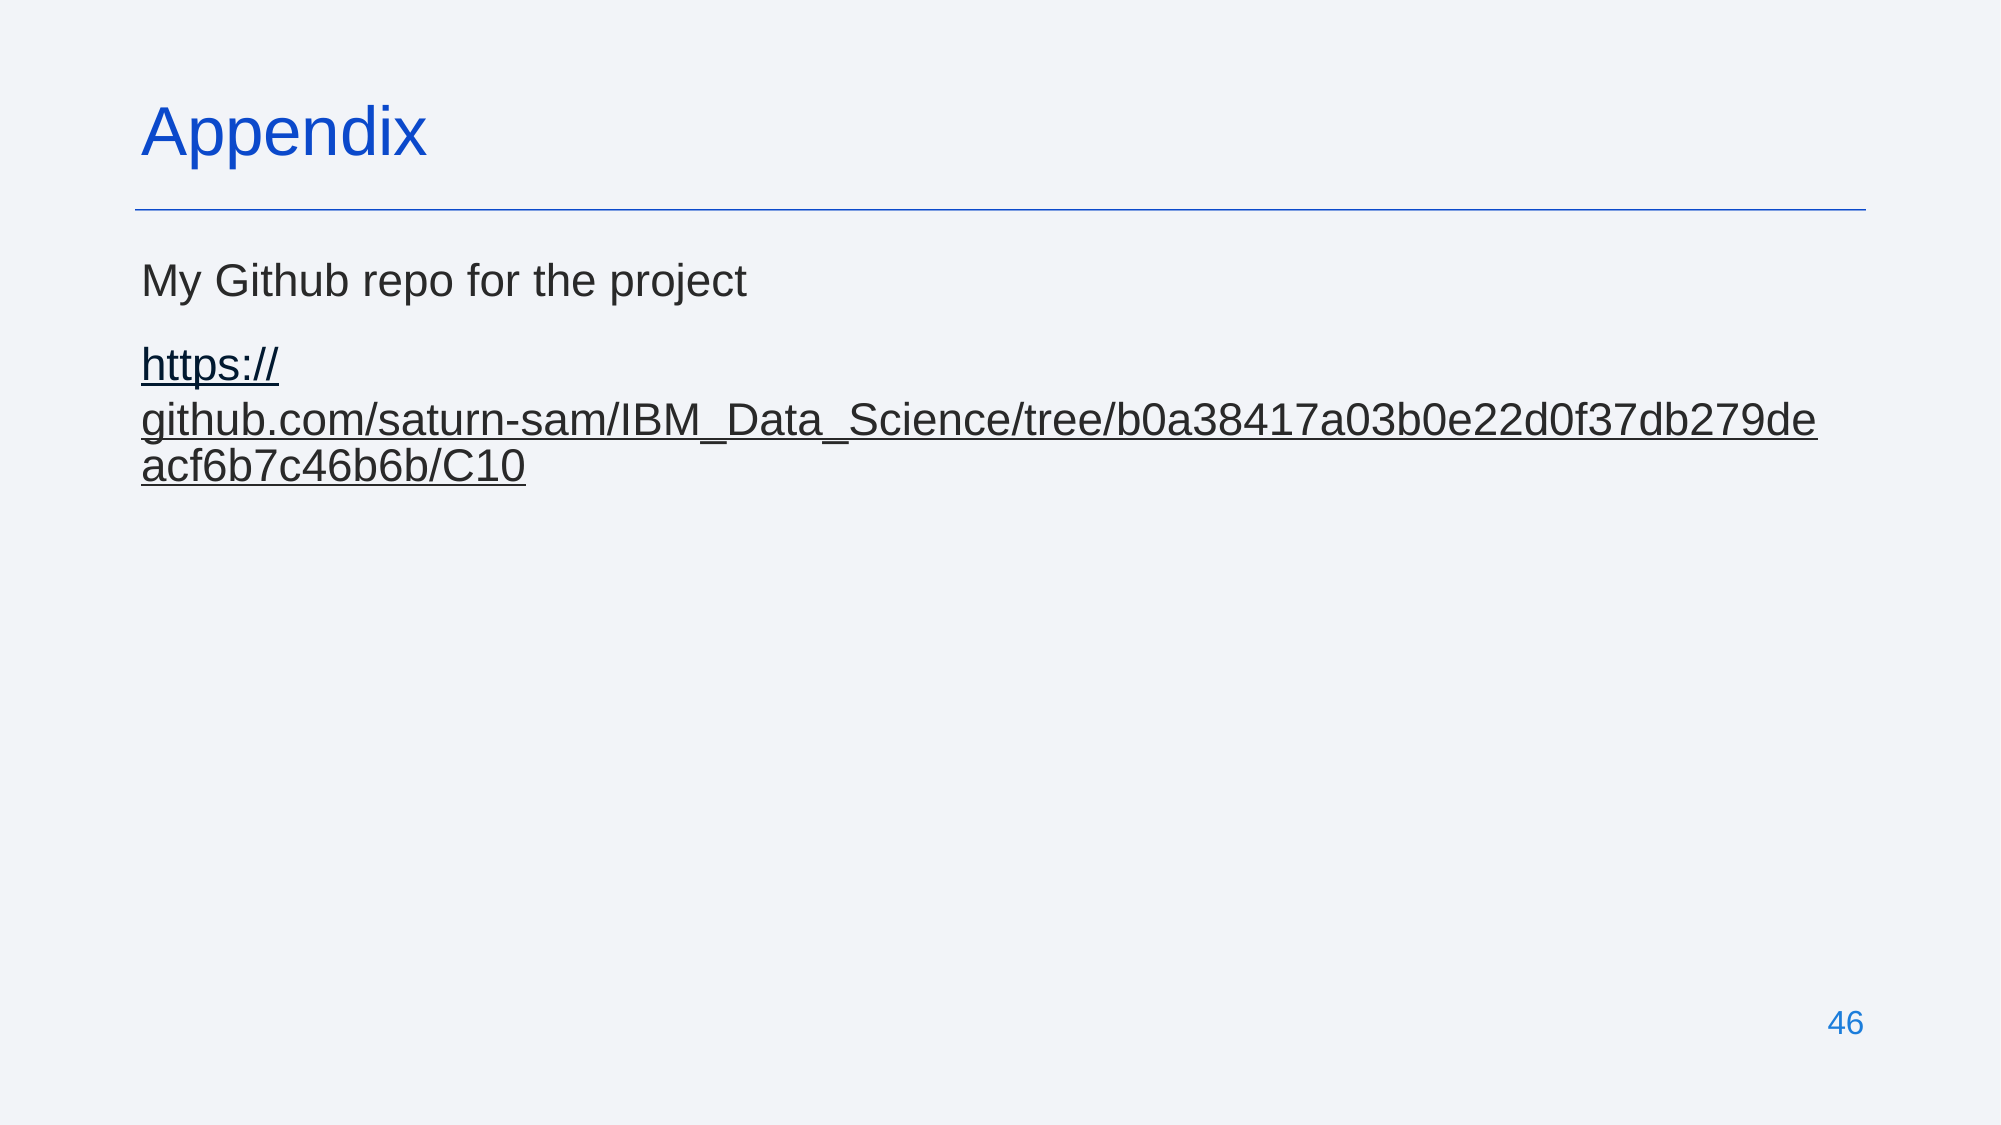

Appendix
My Github repo for the project
https://github.com/saturn-sam/IBM_Data_Science/tree/b0a38417a03b0e22d0f37db279deacf6b7c46b6b/C10

46